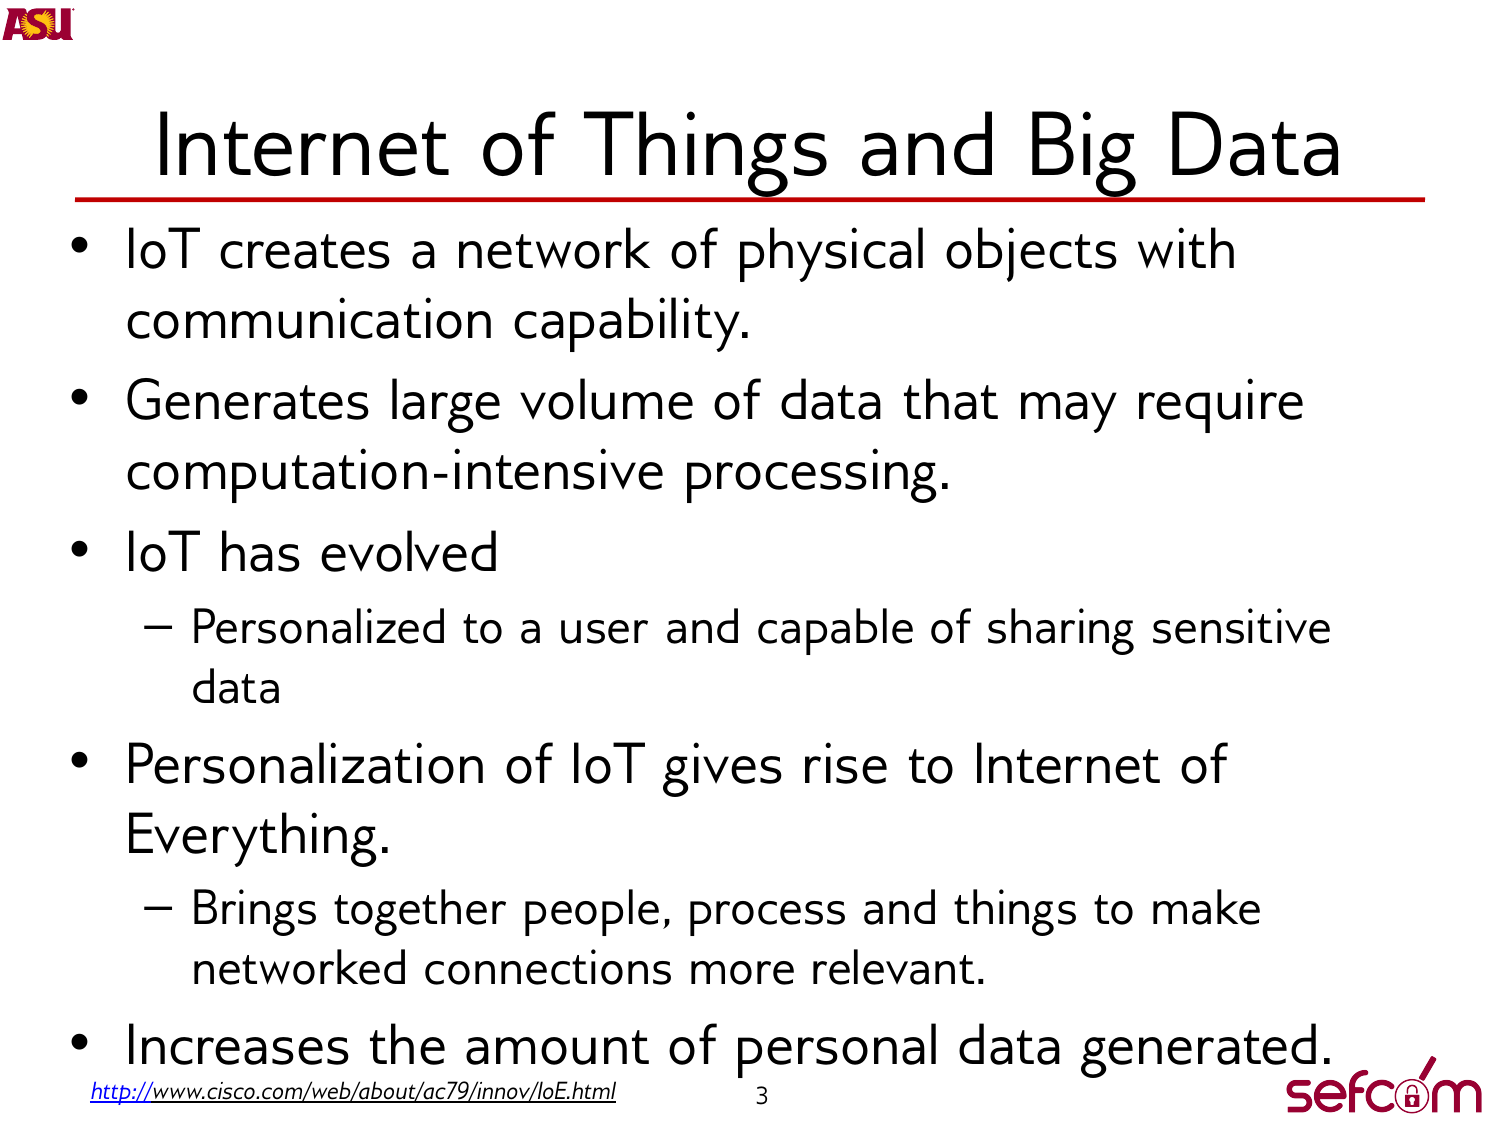

# Internet of Things and Big Data
IoT creates a network of physical objects with communication capability.
Generates large volume of data that may require computation-intensive processing.
IoT has evolved
Personalized to a user and capable of sharing sensitive data
Personalization of IoT gives rise to Internet of Everything.
Brings together people, process and things to make networked connections more relevant.
Increases the amount of personal data generated.
3
http://www.cisco.com/web/about/ac79/innov/IoE.html